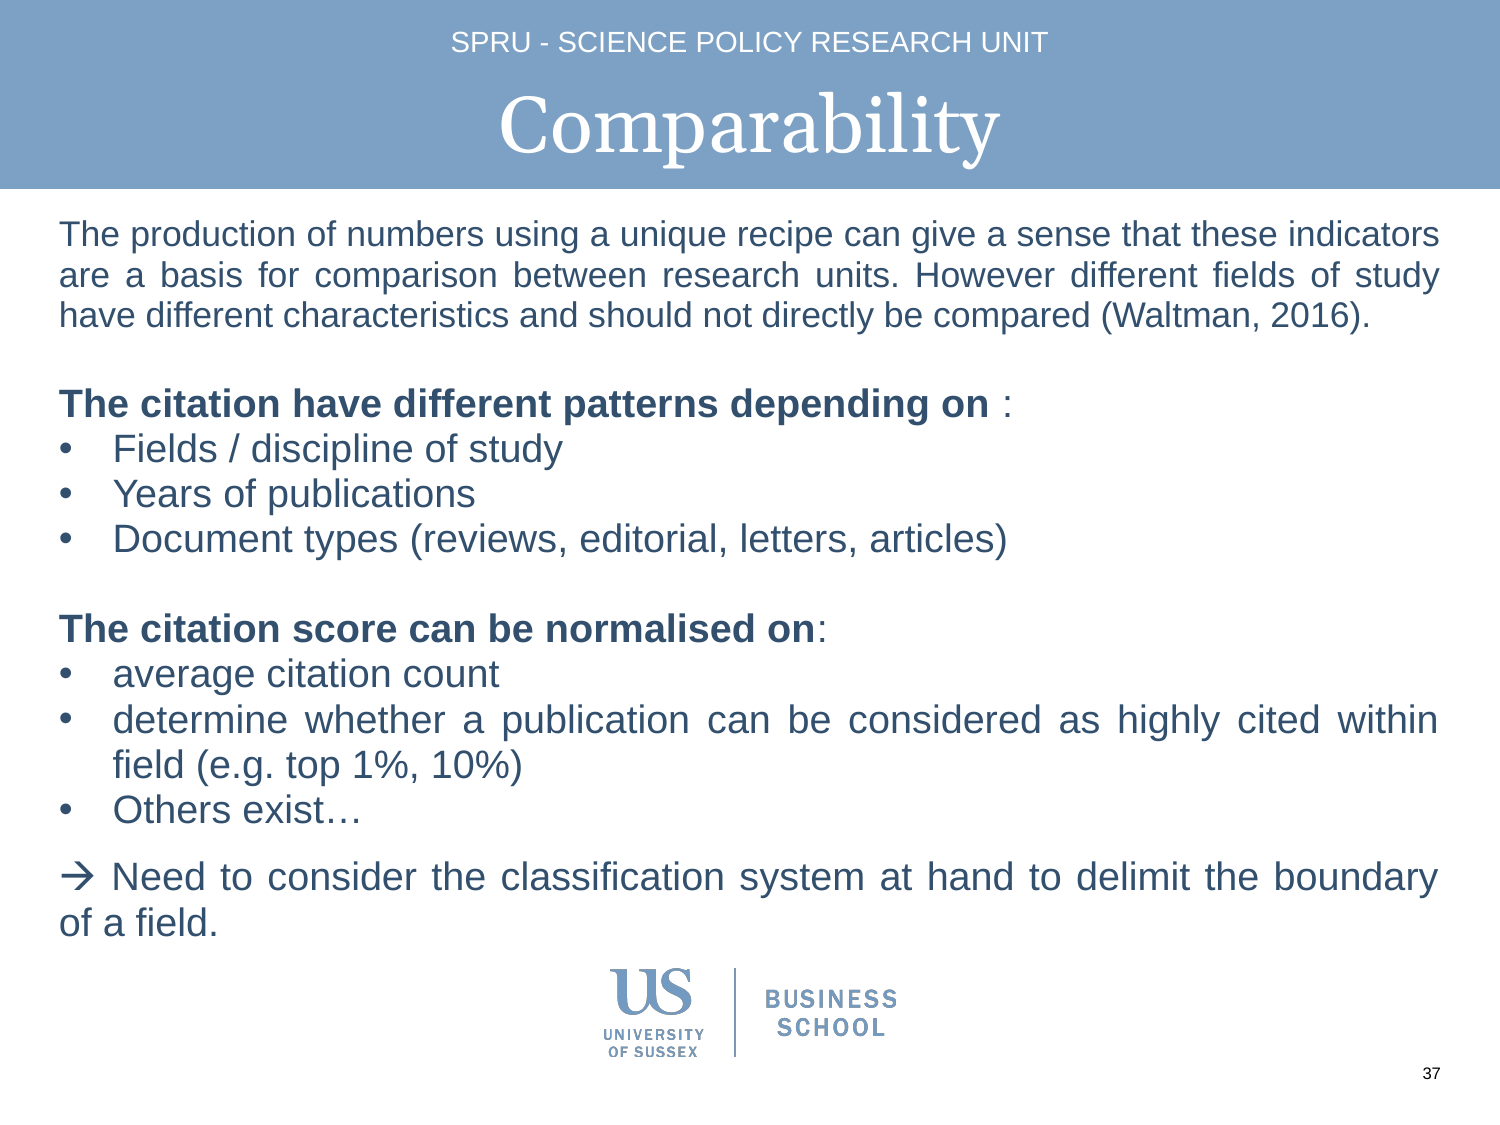

# Comparability
The production of numbers using a unique recipe can give a sense that these indicators are a basis for comparison between research units. However different fields of study have different characteristics and should not directly be compared (Waltman, 2016).

The citation have different patterns depending on :
Fields / discipline of study
Years of publications
Document types (reviews, editorial, letters, articles)

The citation score can be normalised on:
average citation count
determine whether a publication can be considered as highly cited within field (e.g. top 1%, 10%)
Others exist…

🡪 Need to consider the classification system at hand to delimit the boundary of a field.